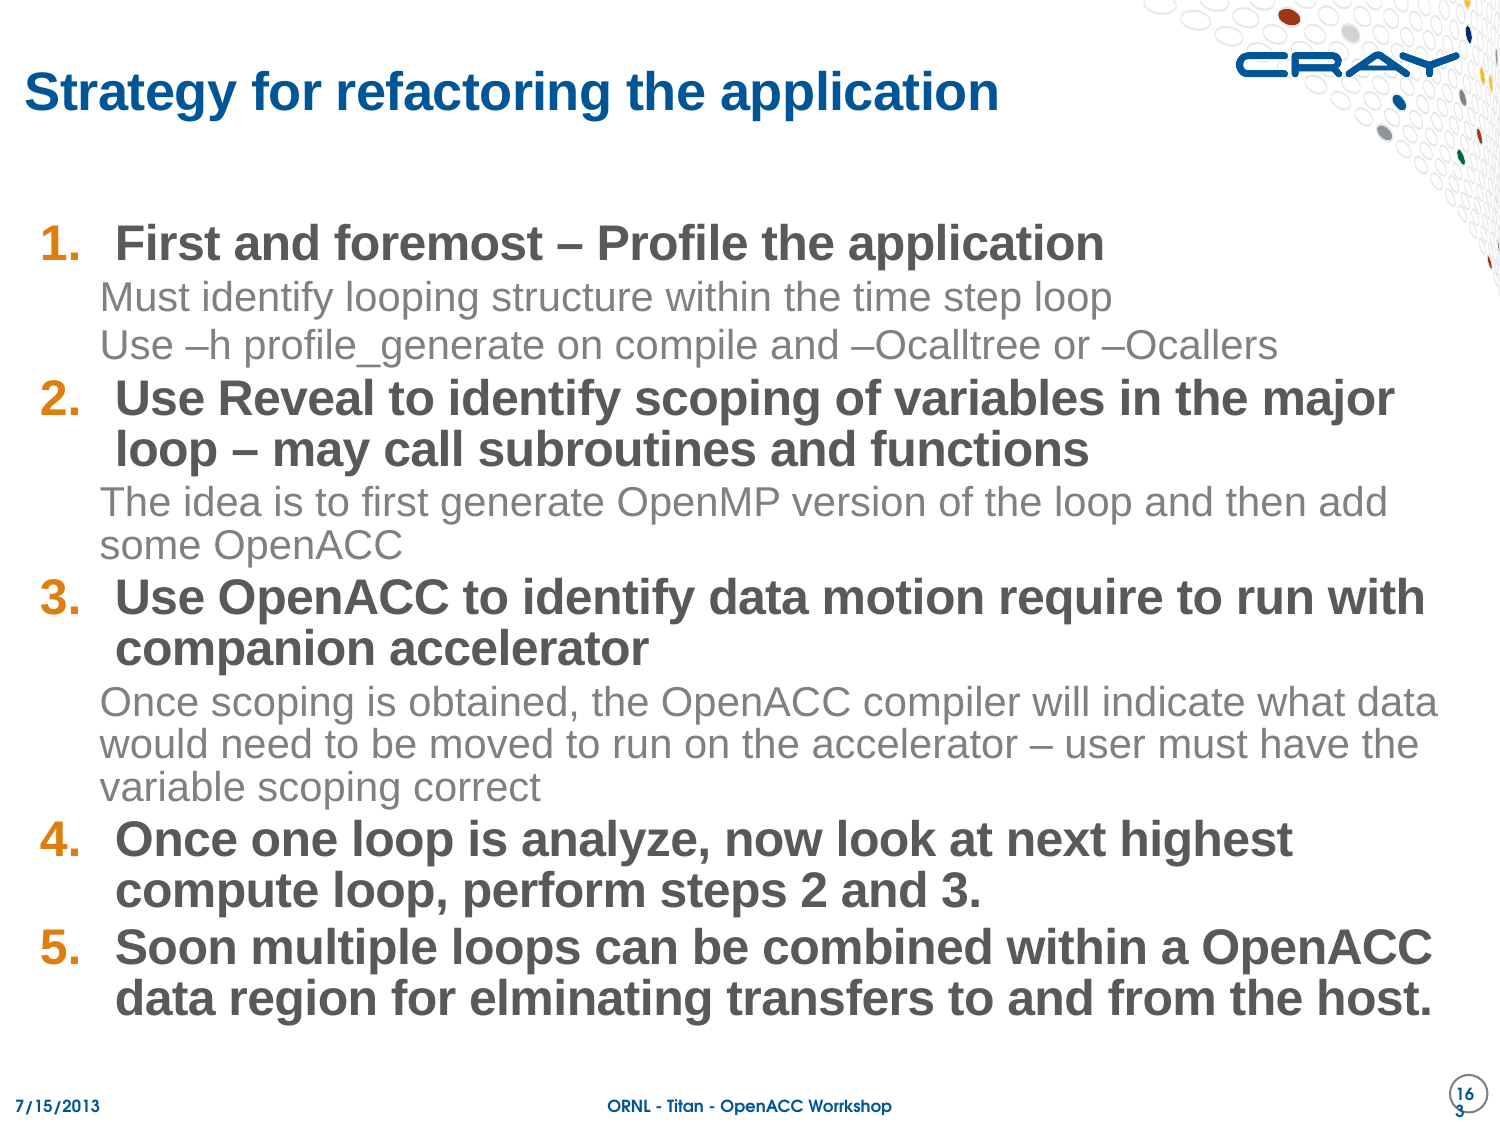

# Strategy for refactoring the application
First and foremost – Profile the application
Must identify looping structure within the time step loop
Use –h profile_generate on compile and –Ocalltree or –Ocallers
Use Reveal to identify scoping of variables in the major loop – may call subroutines and functions
The idea is to first generate OpenMP version of the loop and then add some OpenACC
Use OpenACC to identify data motion require to run with companion accelerator
Once scoping is obtained, the OpenACC compiler will indicate what data would need to be moved to run on the accelerator – user must have the variable scoping correct
Once one loop is analyze, now look at next highest compute loop, perform steps 2 and 3.
Soon multiple loops can be combined within a OpenACC data region for elminating transfers to and from the host.
163
7/15/2013
ORNL - Titan - OpenACC Worrkshop